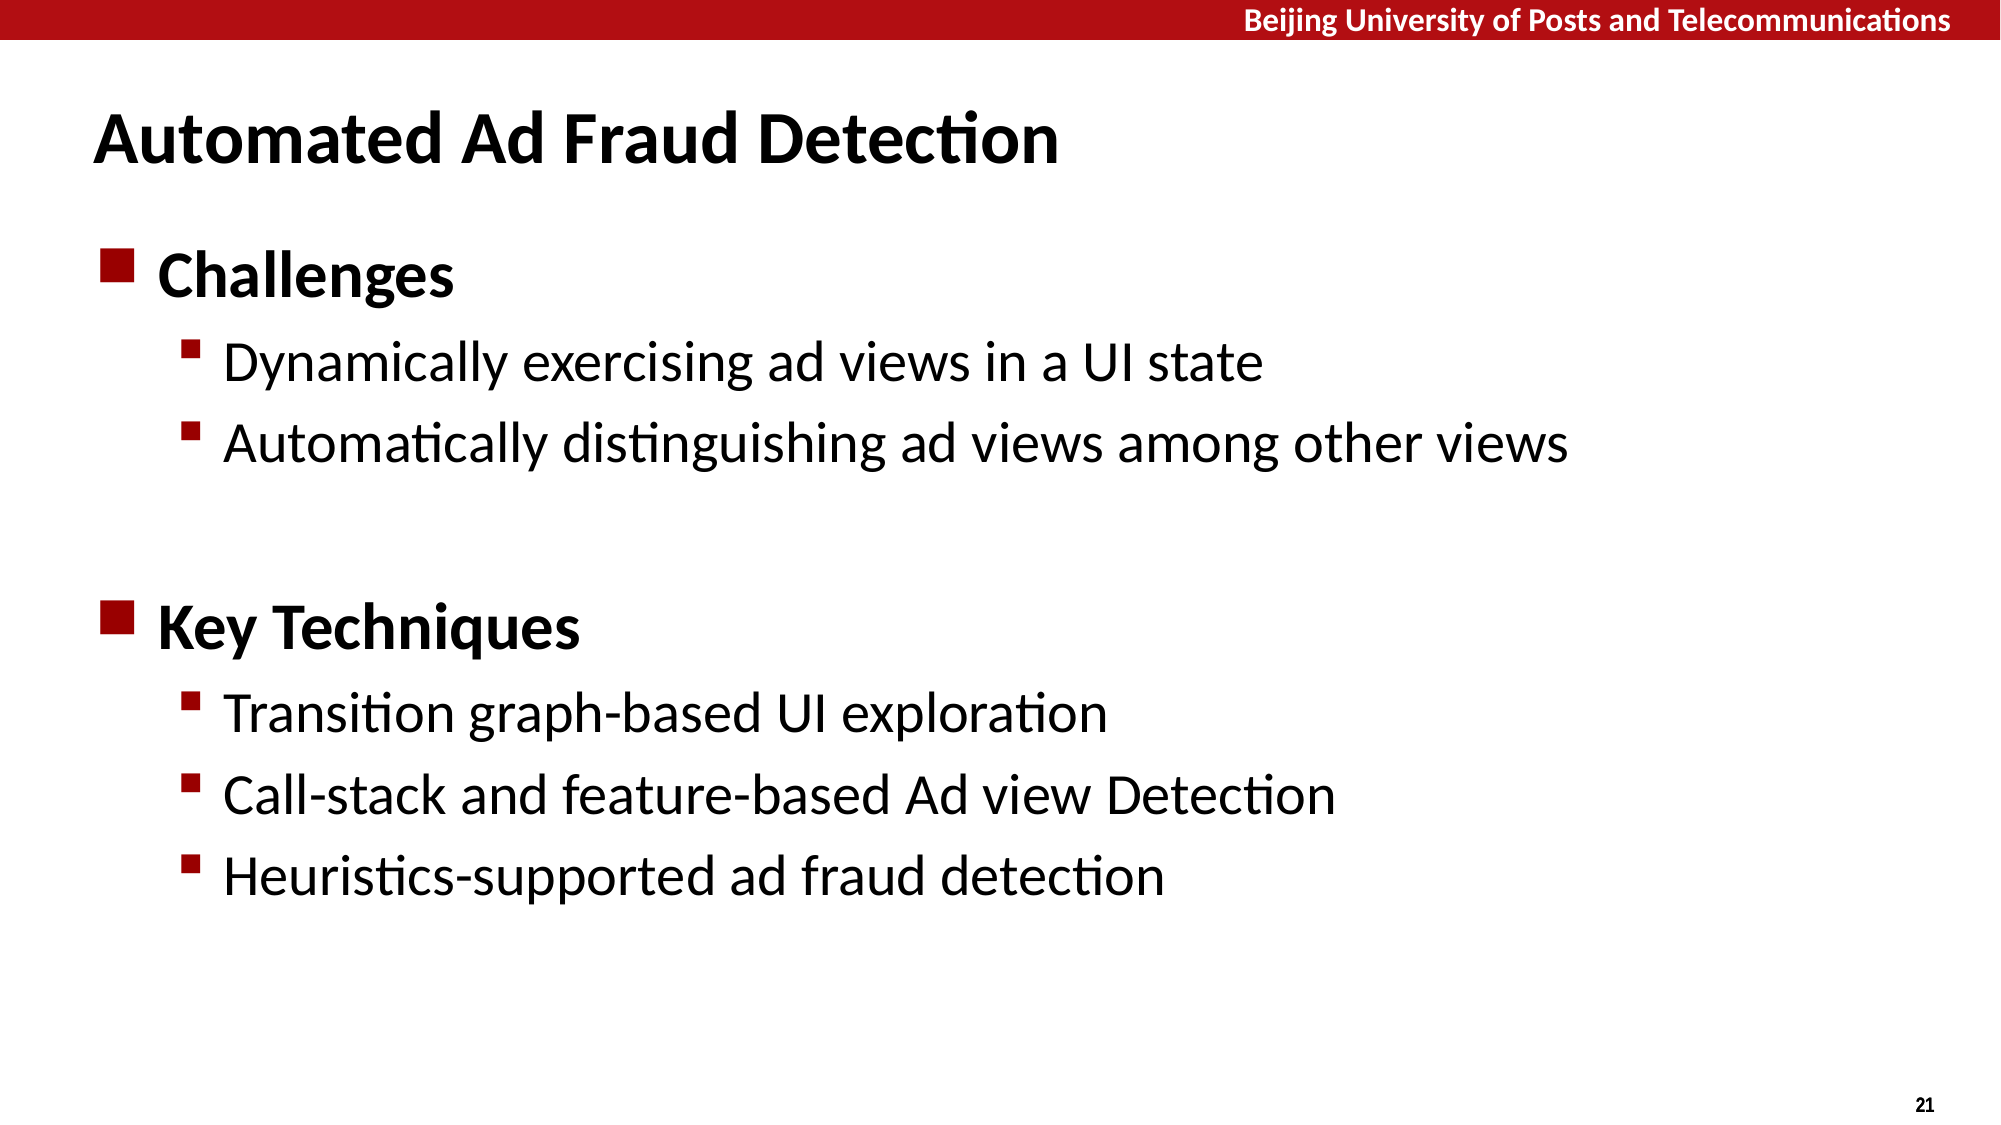

# Automated Ad Fraud Detection
Challenges
Dynamically exercising ad views in a UI state
Automatically distinguishing ad views among other views
Key Techniques
Transition graph-based UI exploration
Call-stack and feature-based Ad view Detection
Heuristics-supported ad fraud detection